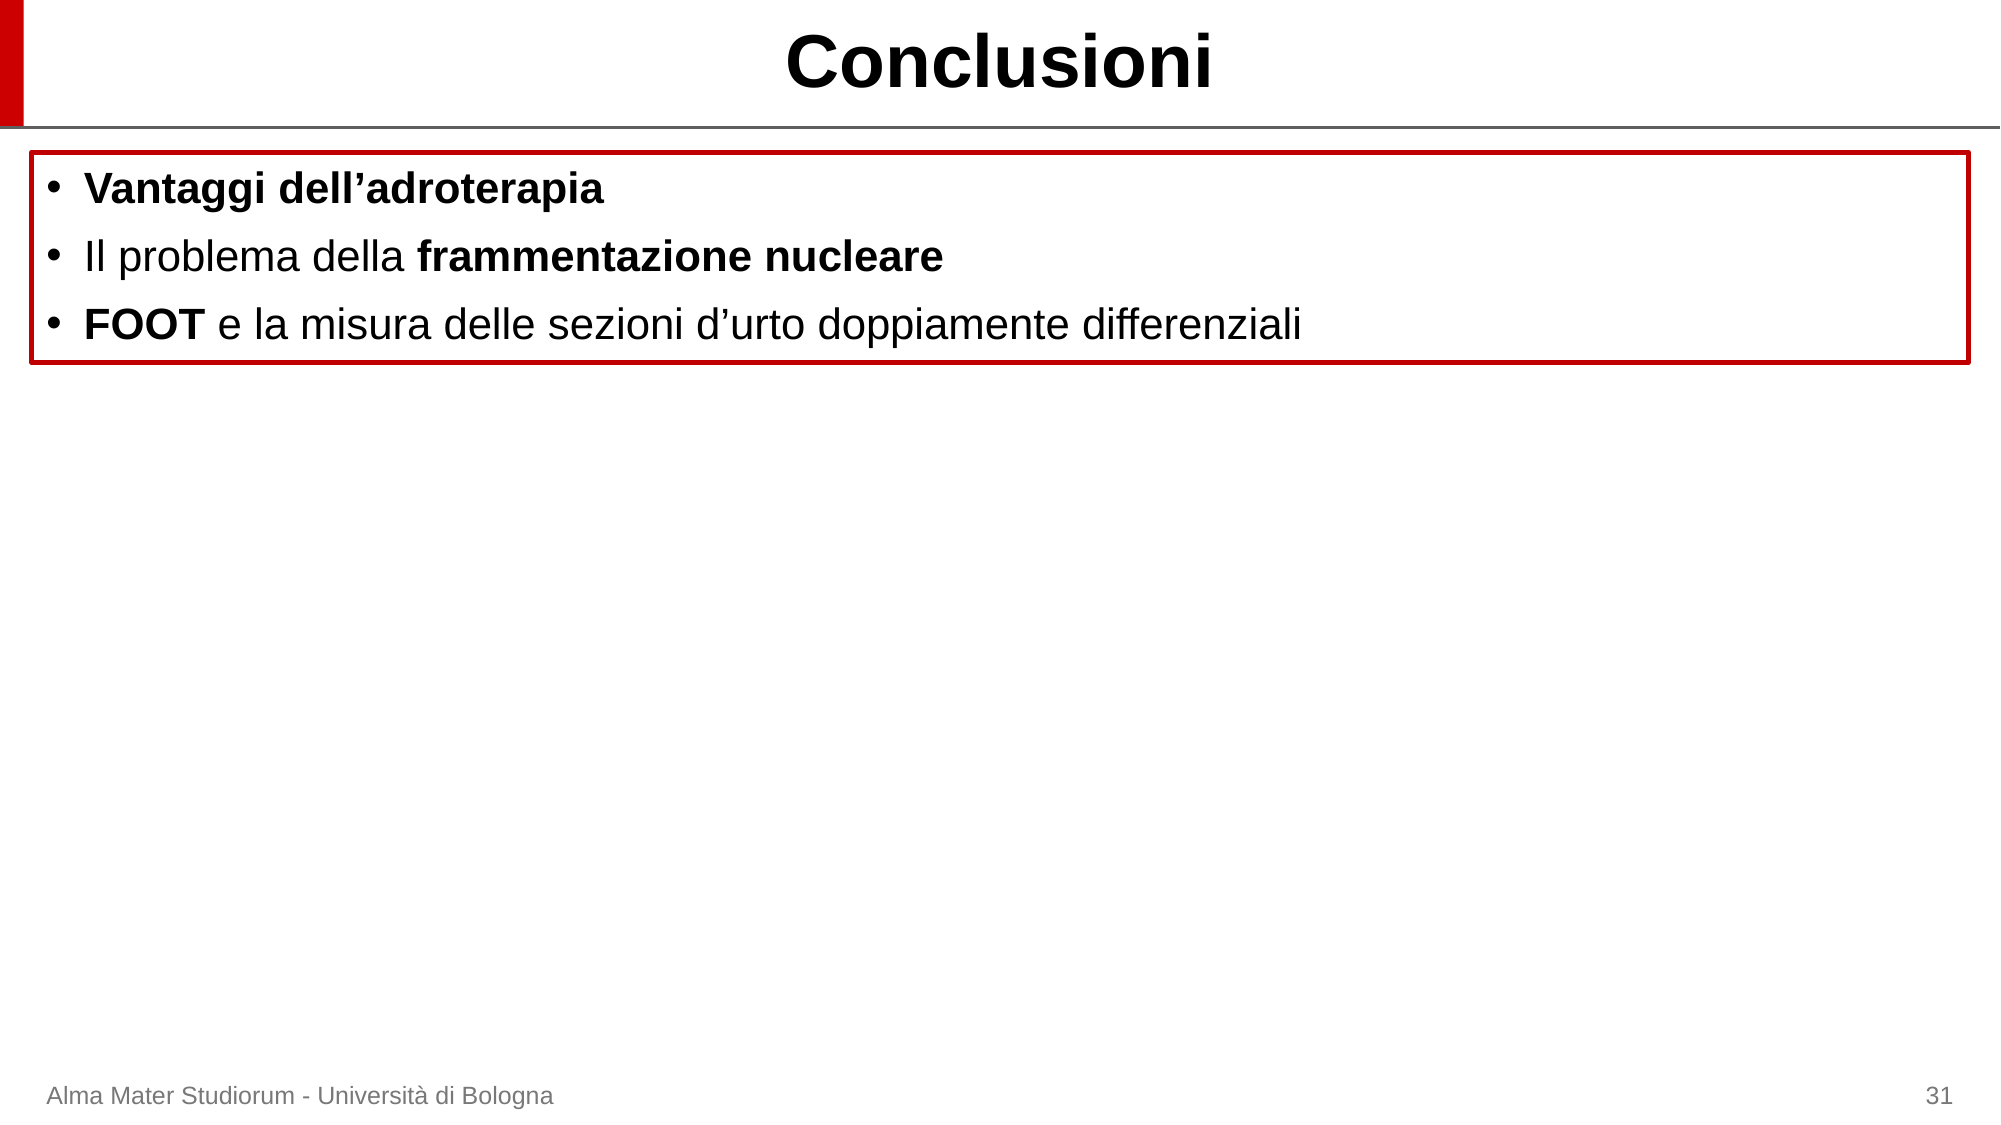

# Conclusioni
Vantaggi dell’adroterapia
Il problema della frammentazione nucleare
FOOT e la misura delle sezioni d’urto doppiamente differenziali
Alma Mater Studiorum - Università di Bologna
31